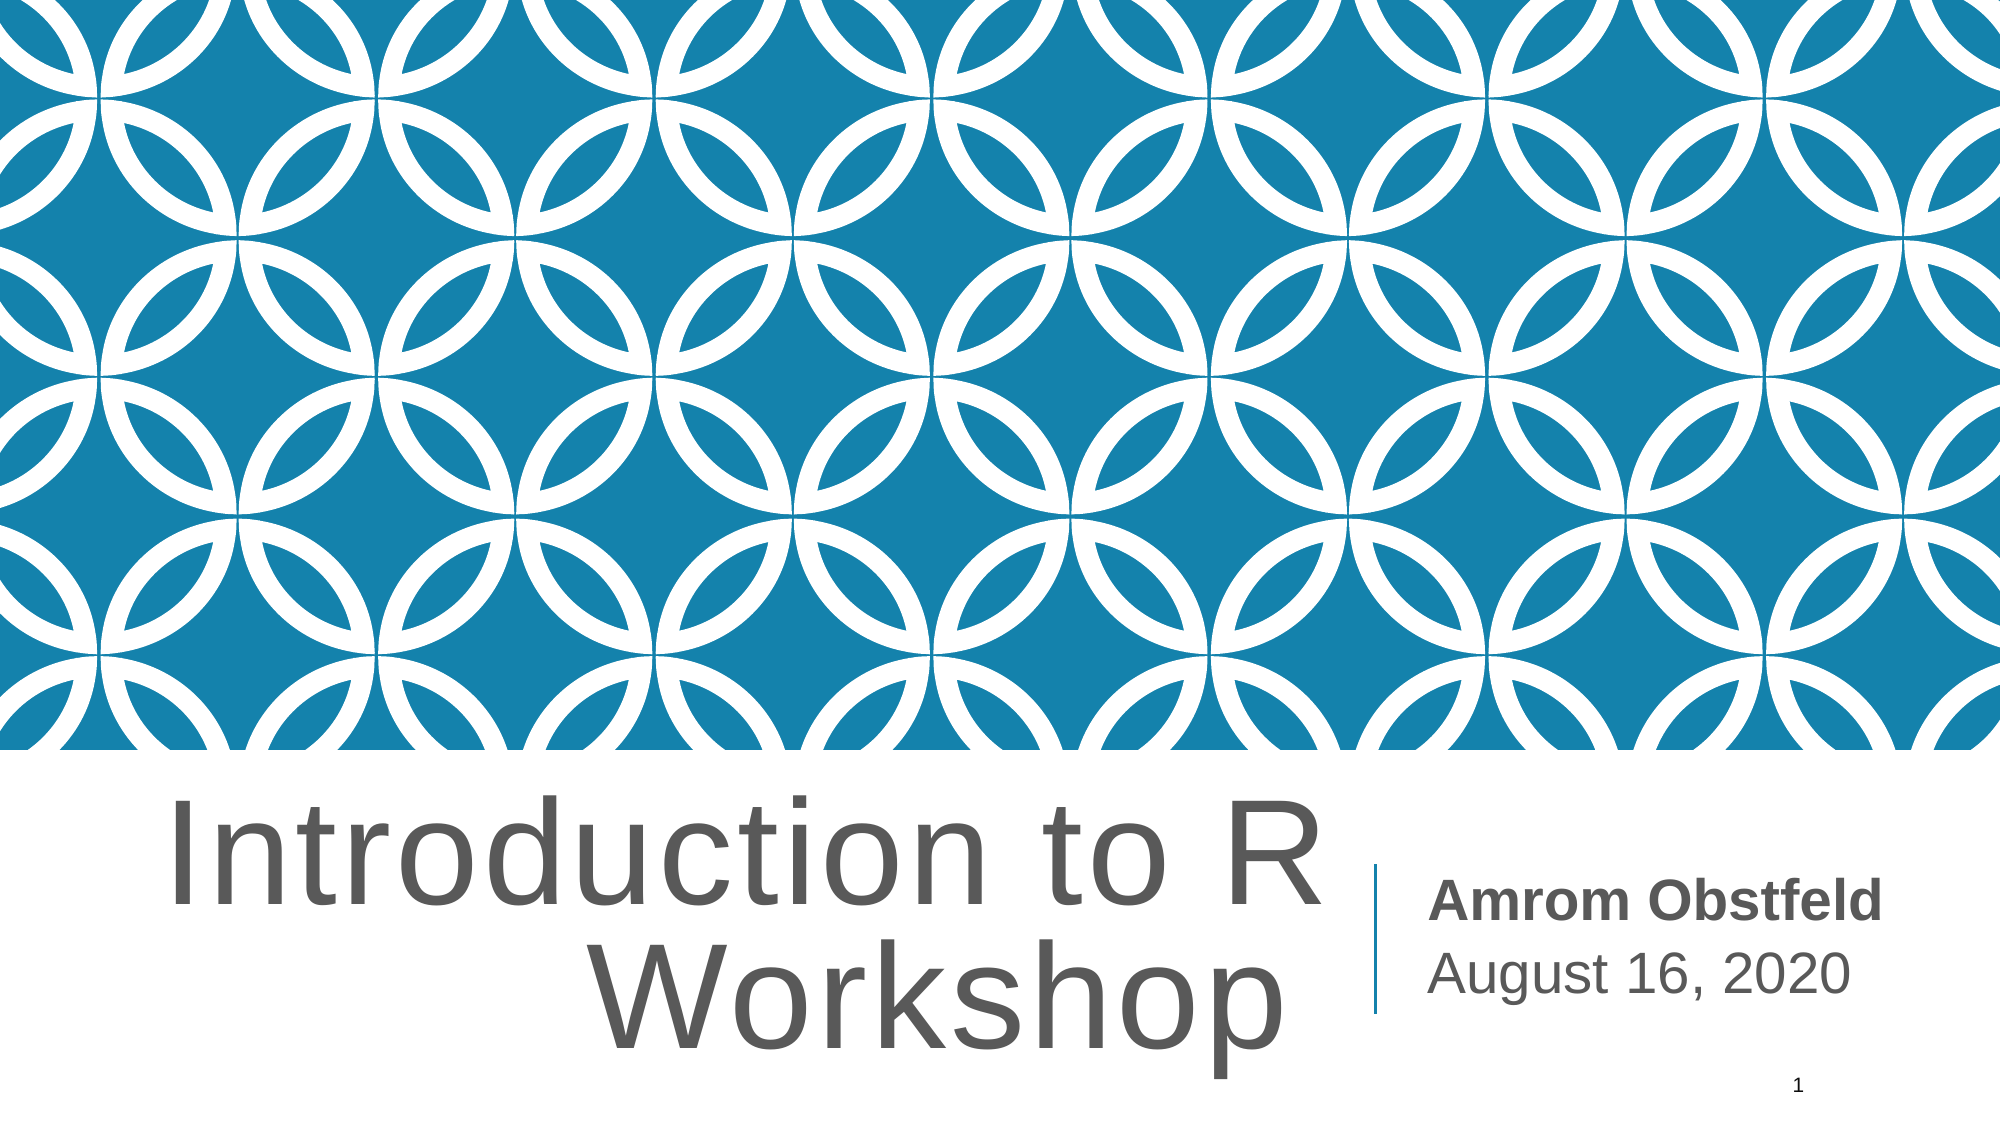

# Introduction to R Workshop
Amrom Obstfeld
August 16, 2020
1